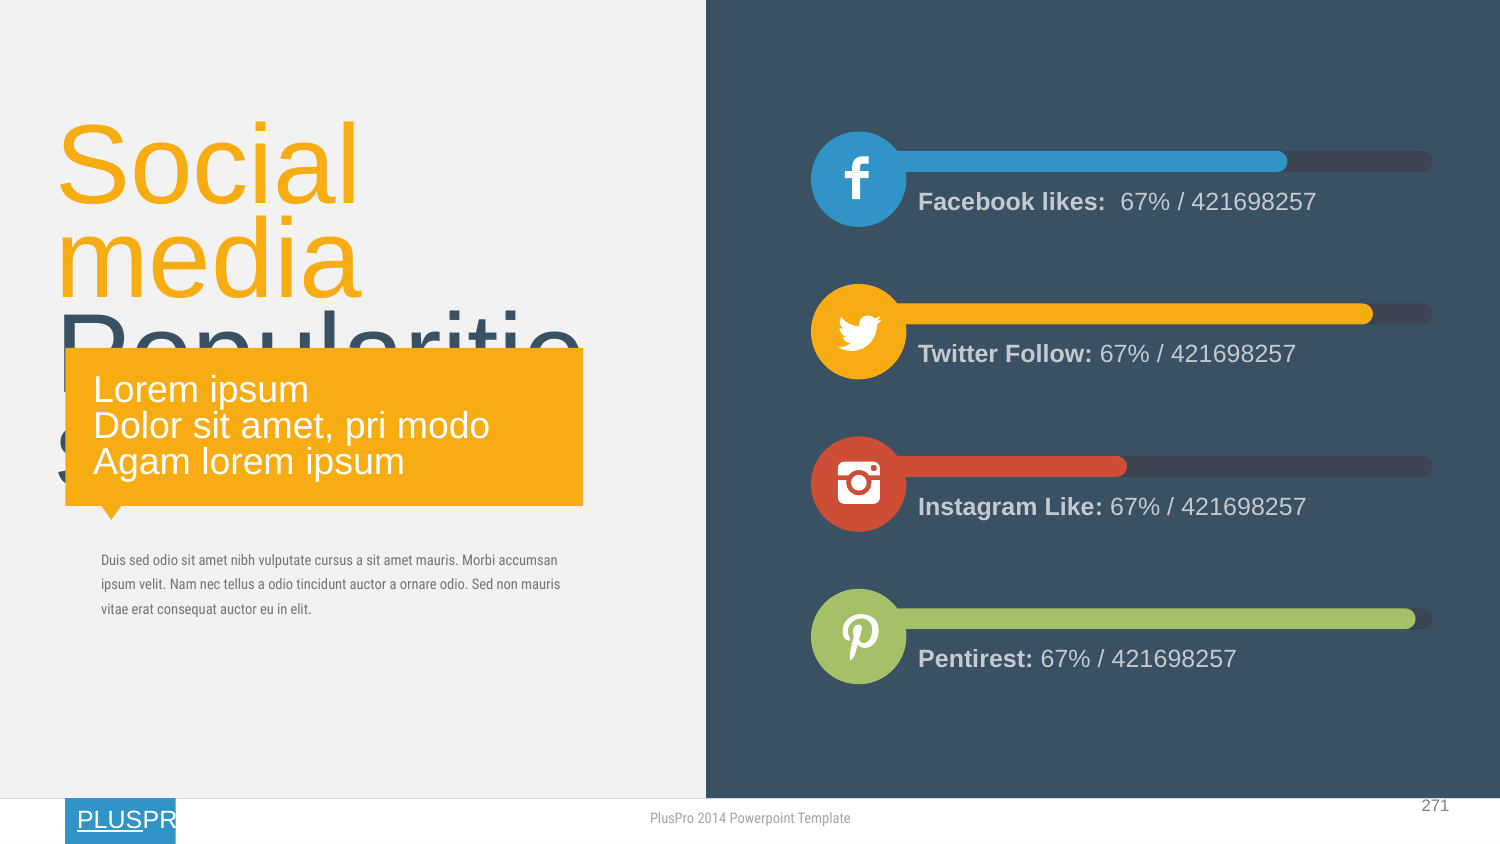

Social media
Popularities

Facebook likes:  67% / 421698257

Twitter Follow: 67% / 421698257

Lorem ipsum
Dolor sit amet, pri modo
Agam lorem ipsum

Instagram Like: 67% / 421698257

Duis sed odio sit amet nibh vulputate cursus a sit amet mauris. Morbi accumsan ipsum velit. Nam nec tellus a odio tincidunt auctor a ornare odio. Sed non mauris vitae erat consequat auctor eu in elit.

Pentirest: 67% / 421698257

271